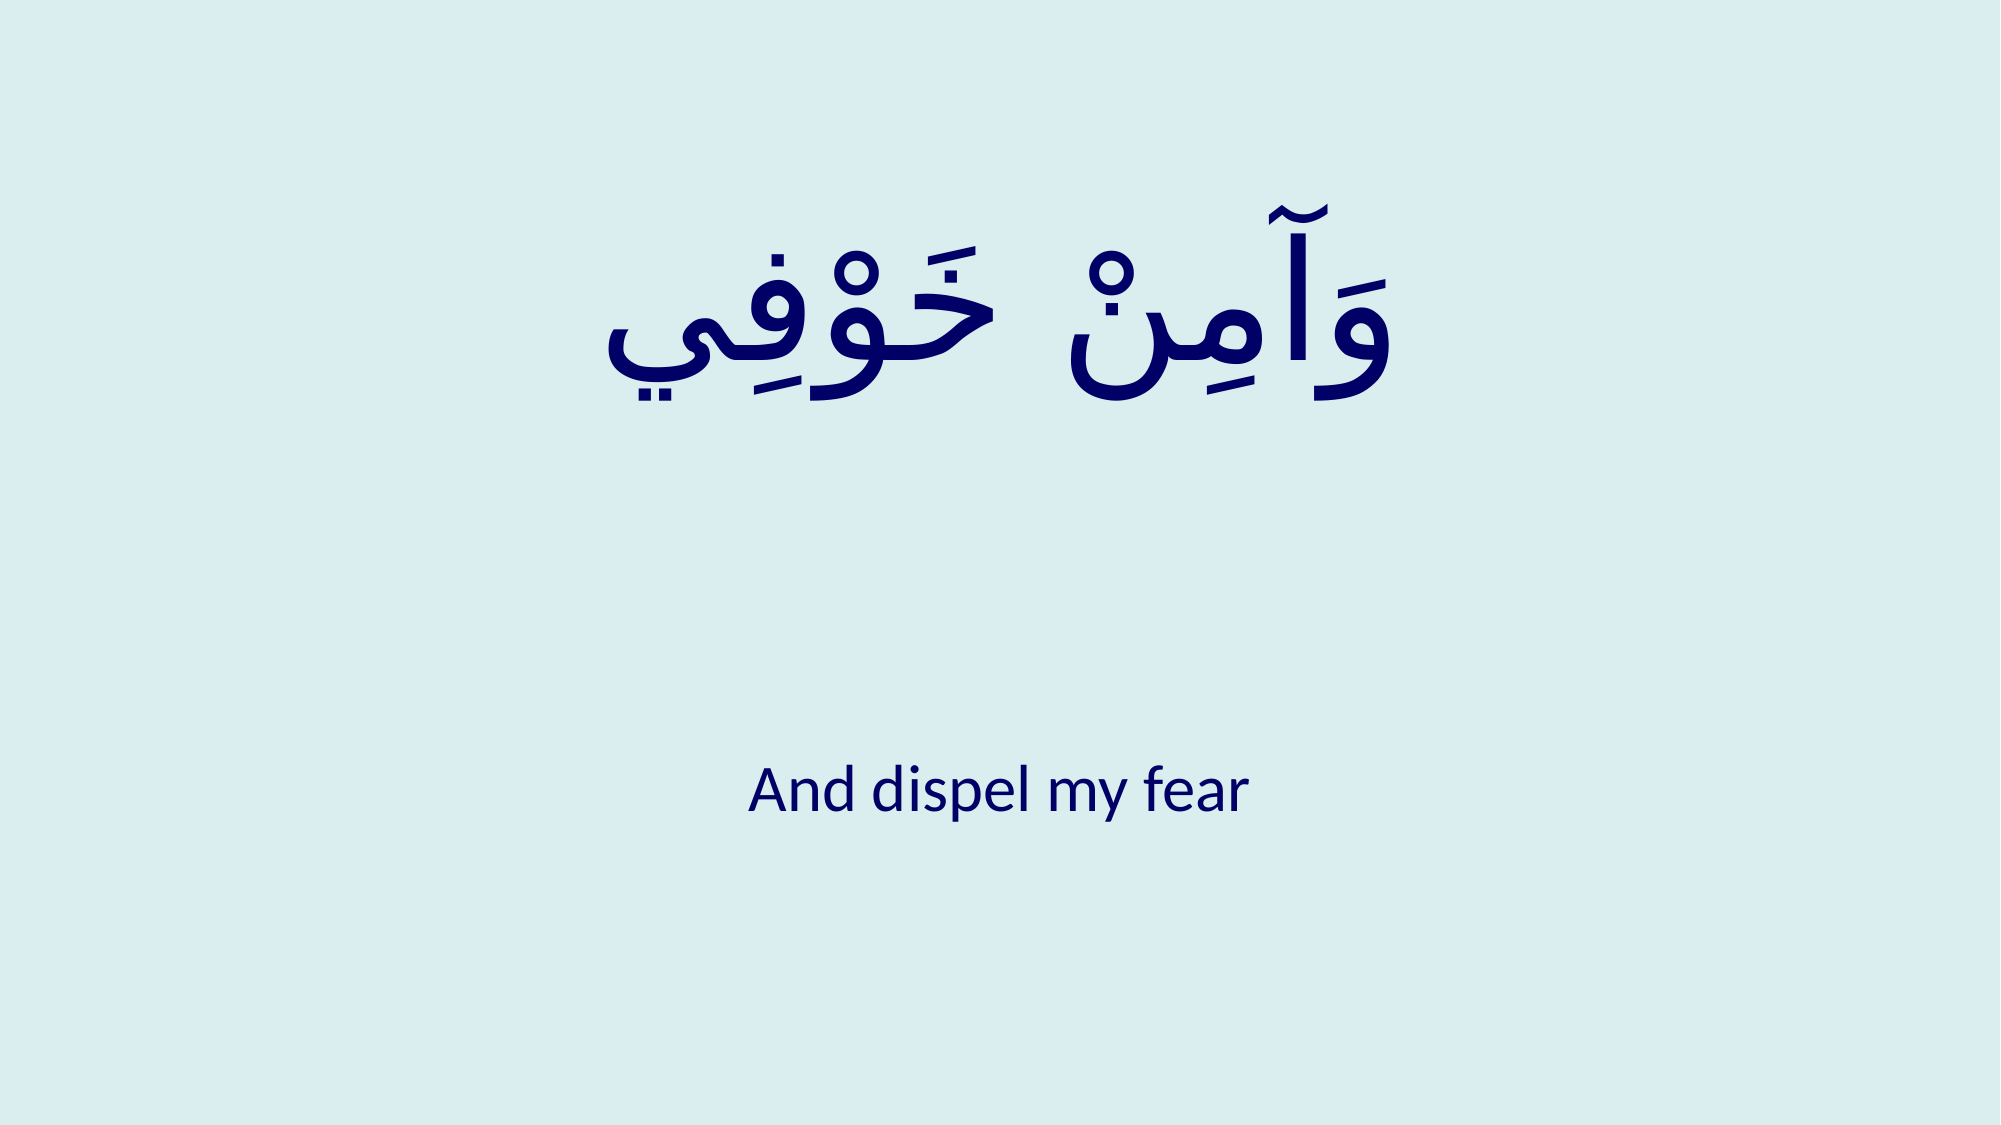

# وَآمِنْ خَوْفِي
And dispel my fear